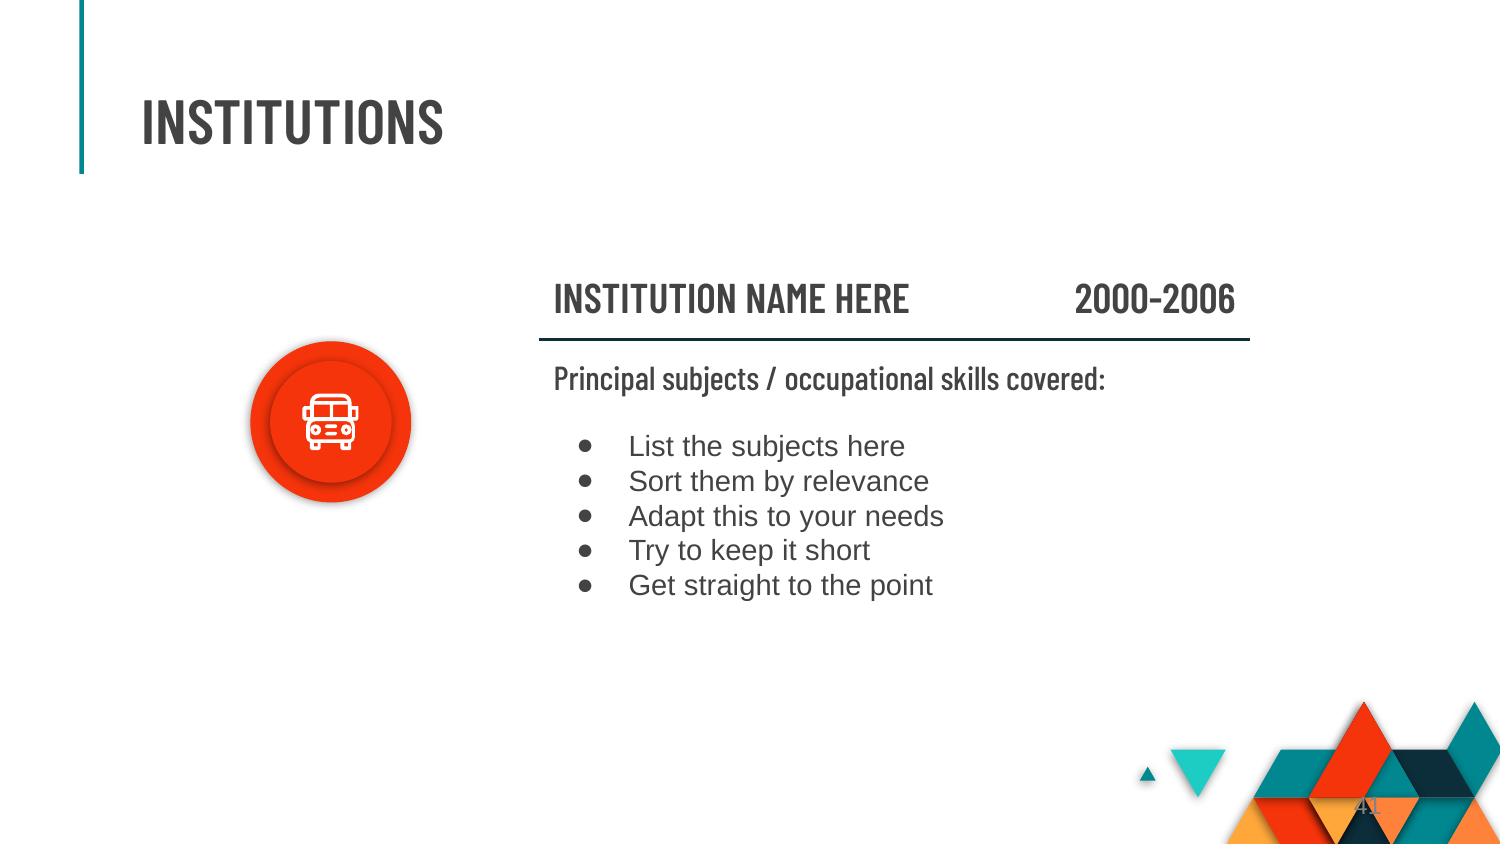

# INSTITUTIONS
INSTITUTION NAME HERE
2000-2006

Principal subjects / occupational skills covered:

List the subjects here
Sort them by relevance
Adapt this to your needs
Try to keep it short
Get straight to the point
41